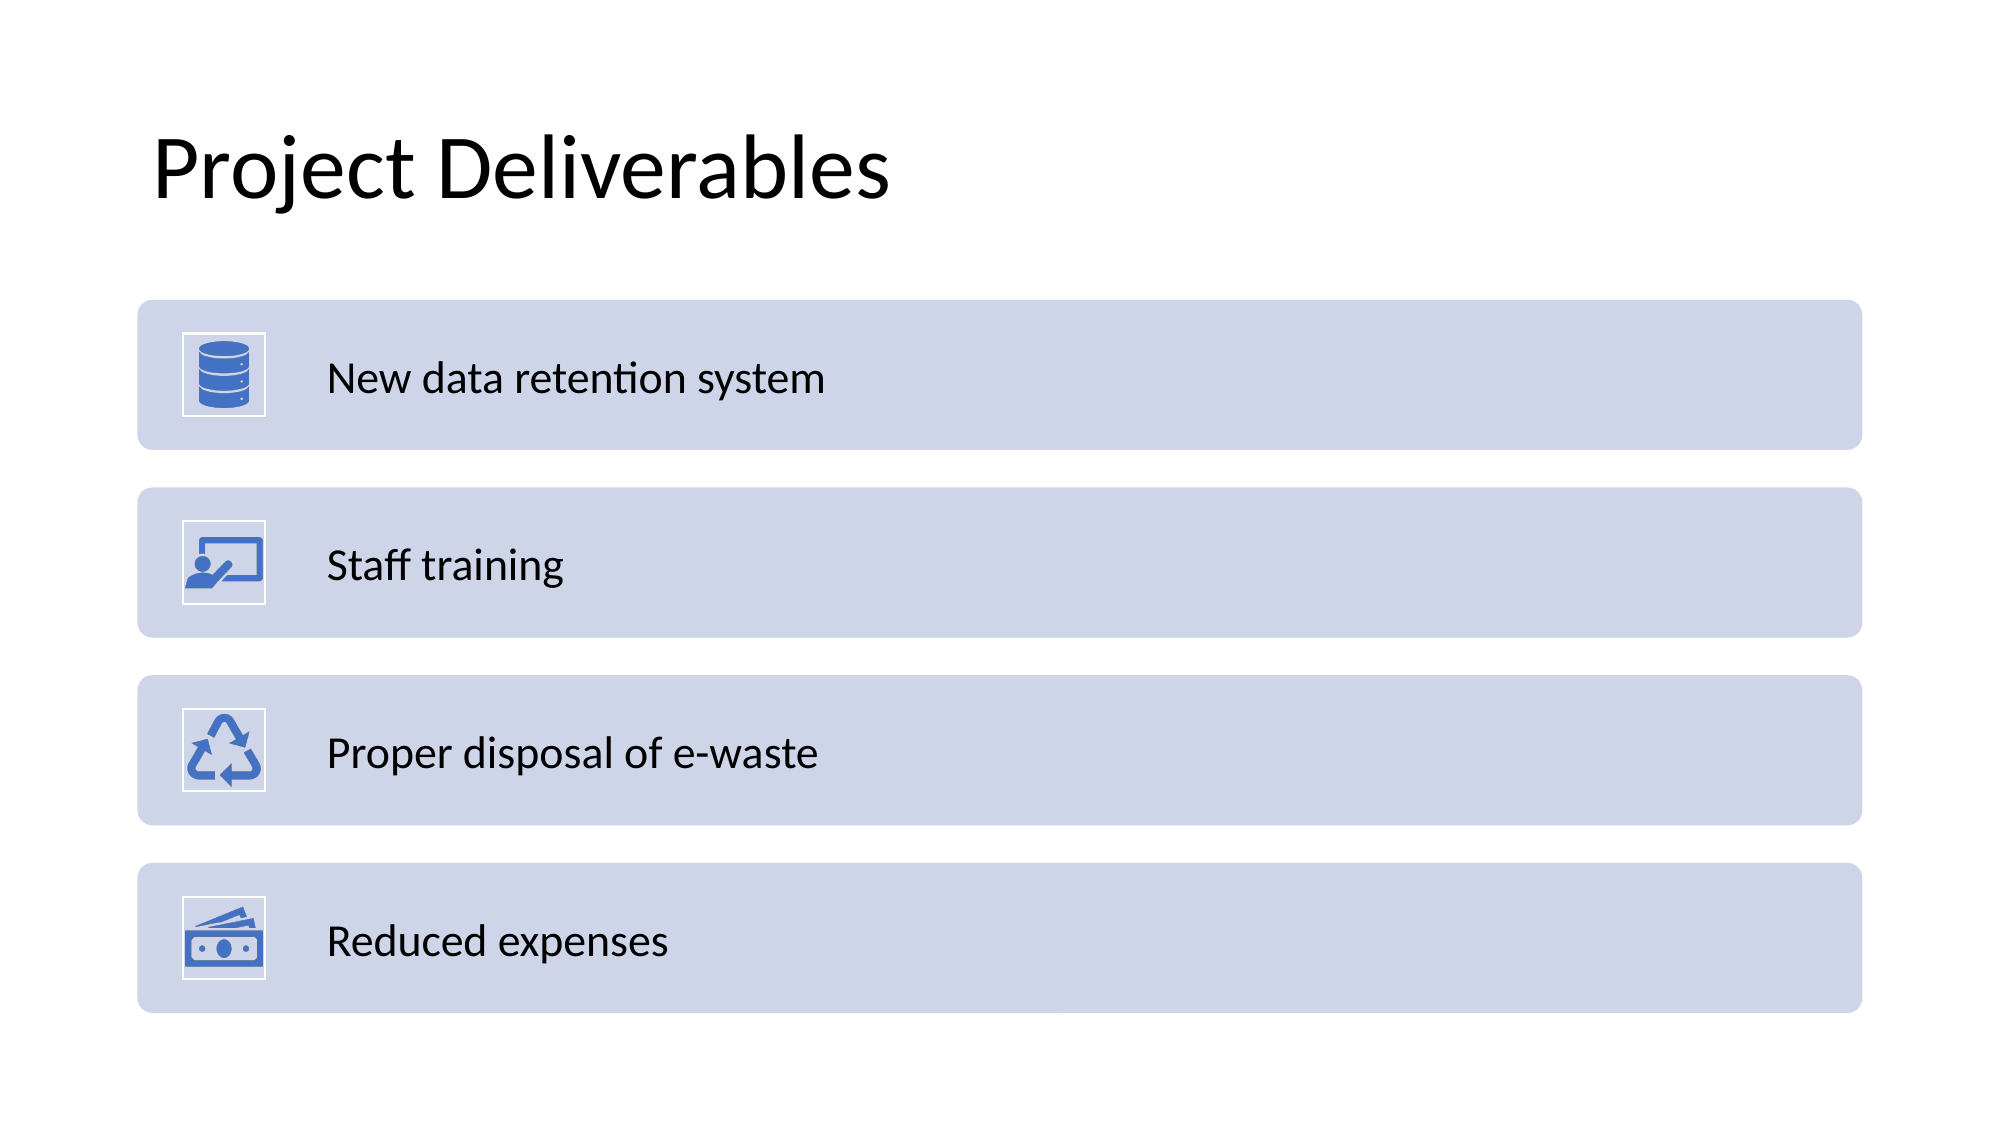

# Project Deliverables

New data retention system

Staff training

Proper disposal of e-waste

Reduced expenses